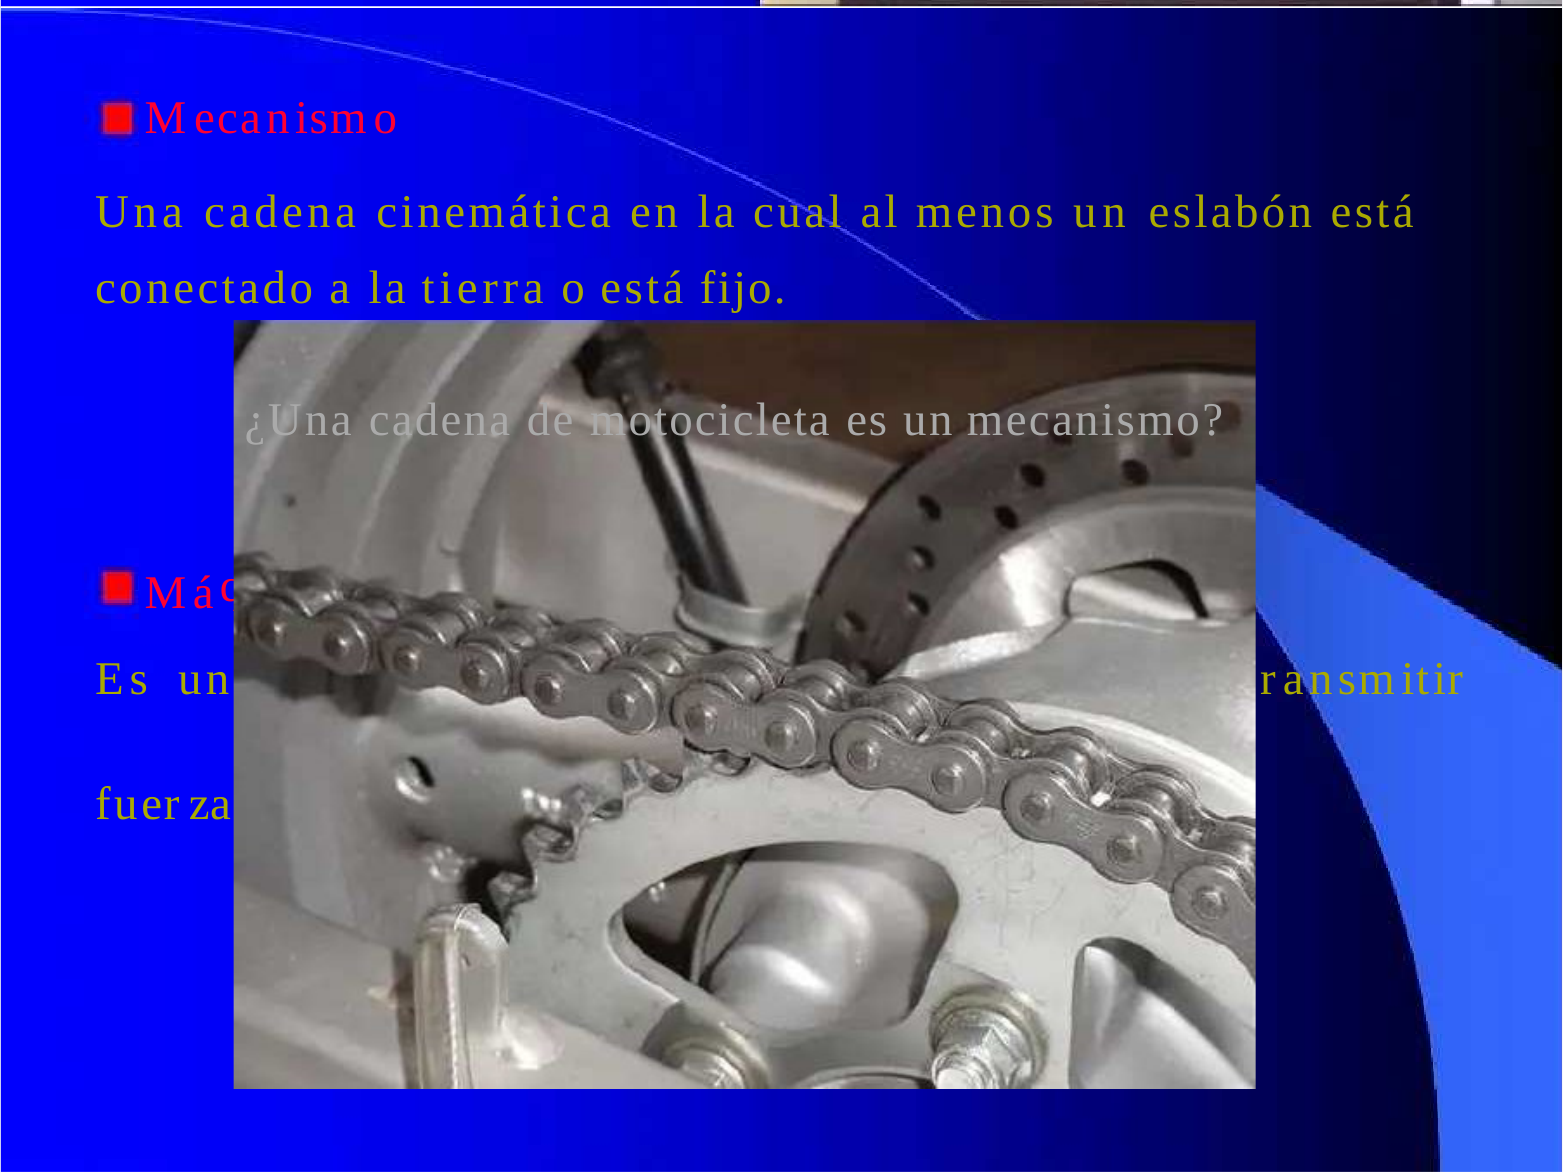

# Mecanismo
Una cadena cinemática en la cual al menos un eslabón está  conectado a la tierra o está fijo.

¿Una cadena de motocicleta es un mecanismo?

Má

quuiinnaa
ccoonnjjuunnttoo	ddee	mmeeccaanniissmmooss	ddiissppuueessttooss	ppaarraa	tt  ss yy rreeaalliizzaarr ttrraabbaajjoo..
Es	un  fuerza
ransmitir